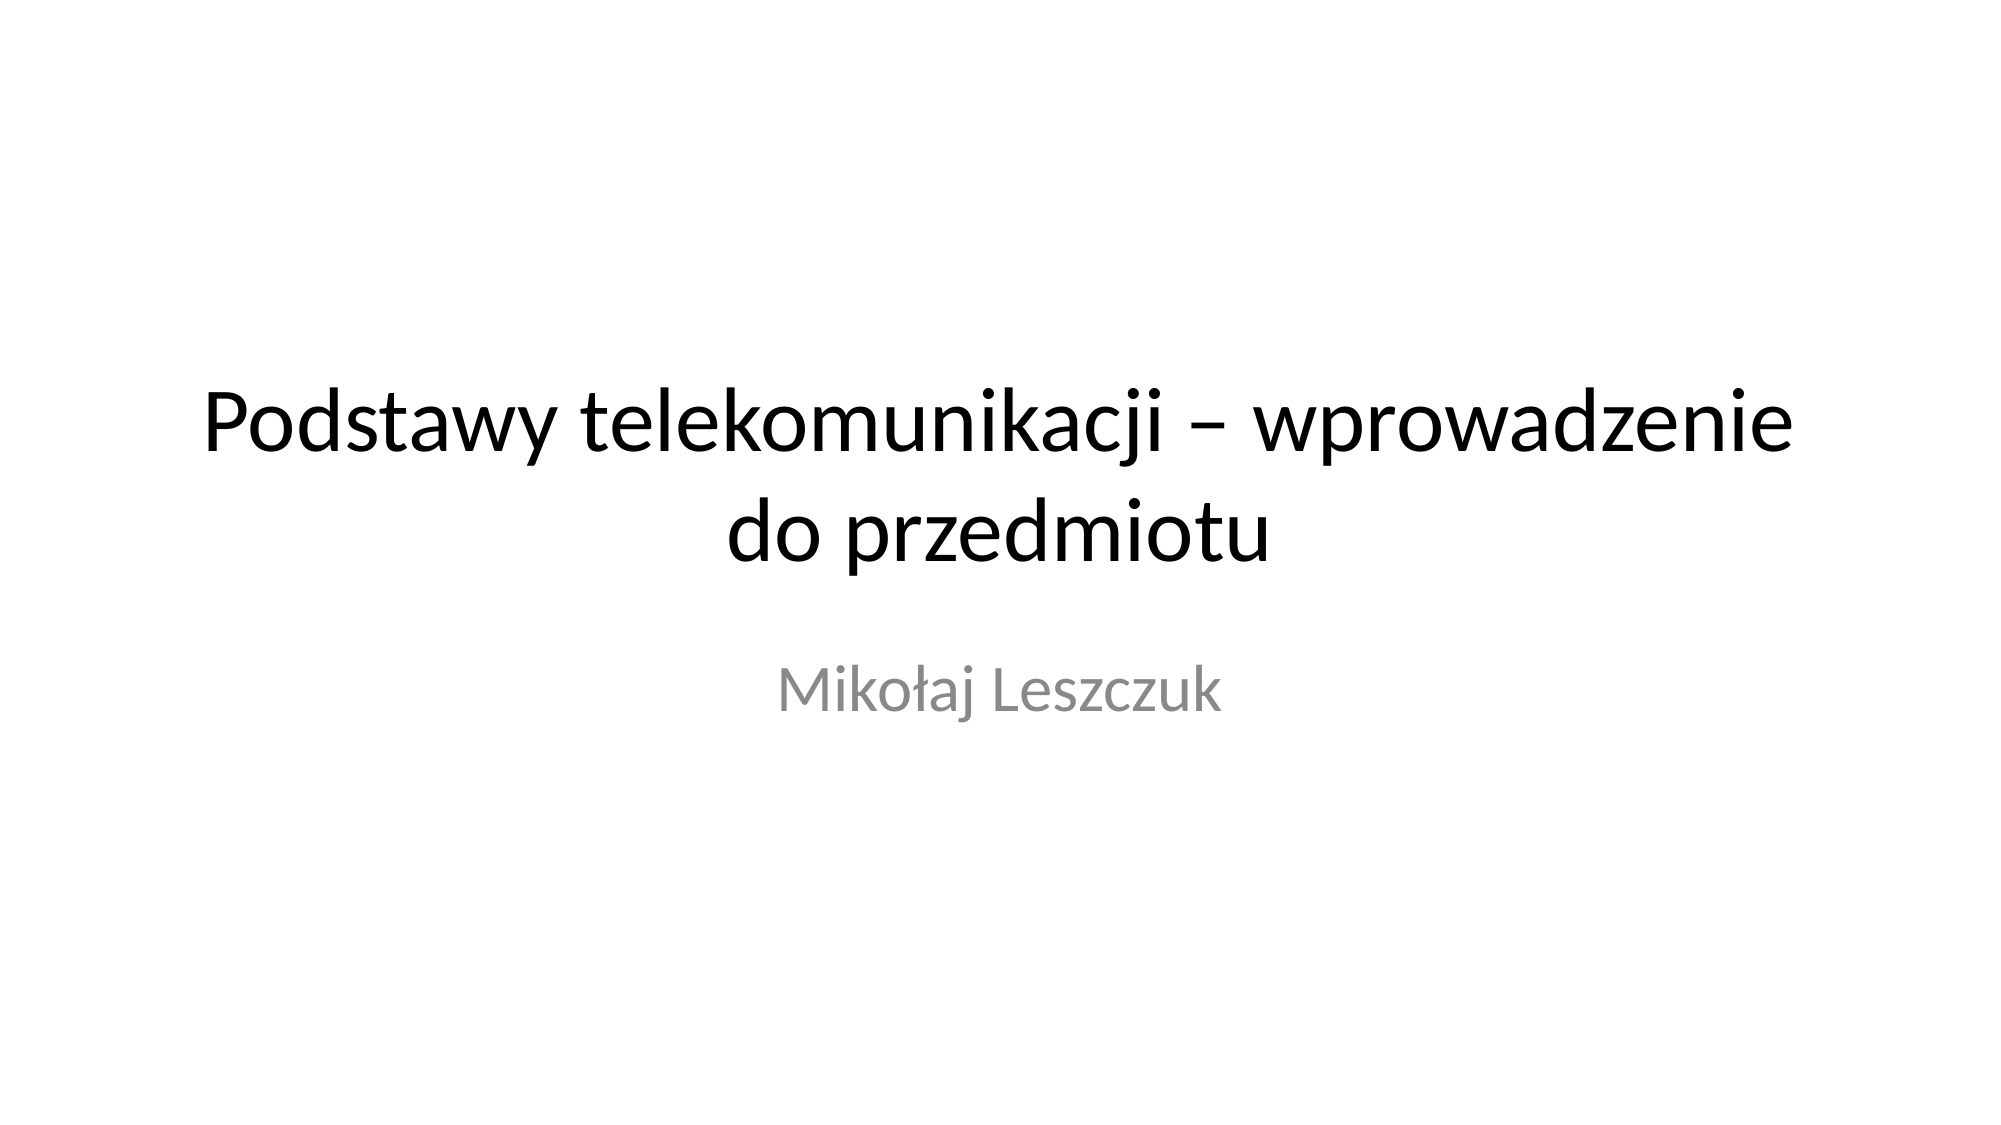

# Podstawy telekomunikacji – wprowadzenie do przedmiotu
Mikołaj Leszczuk